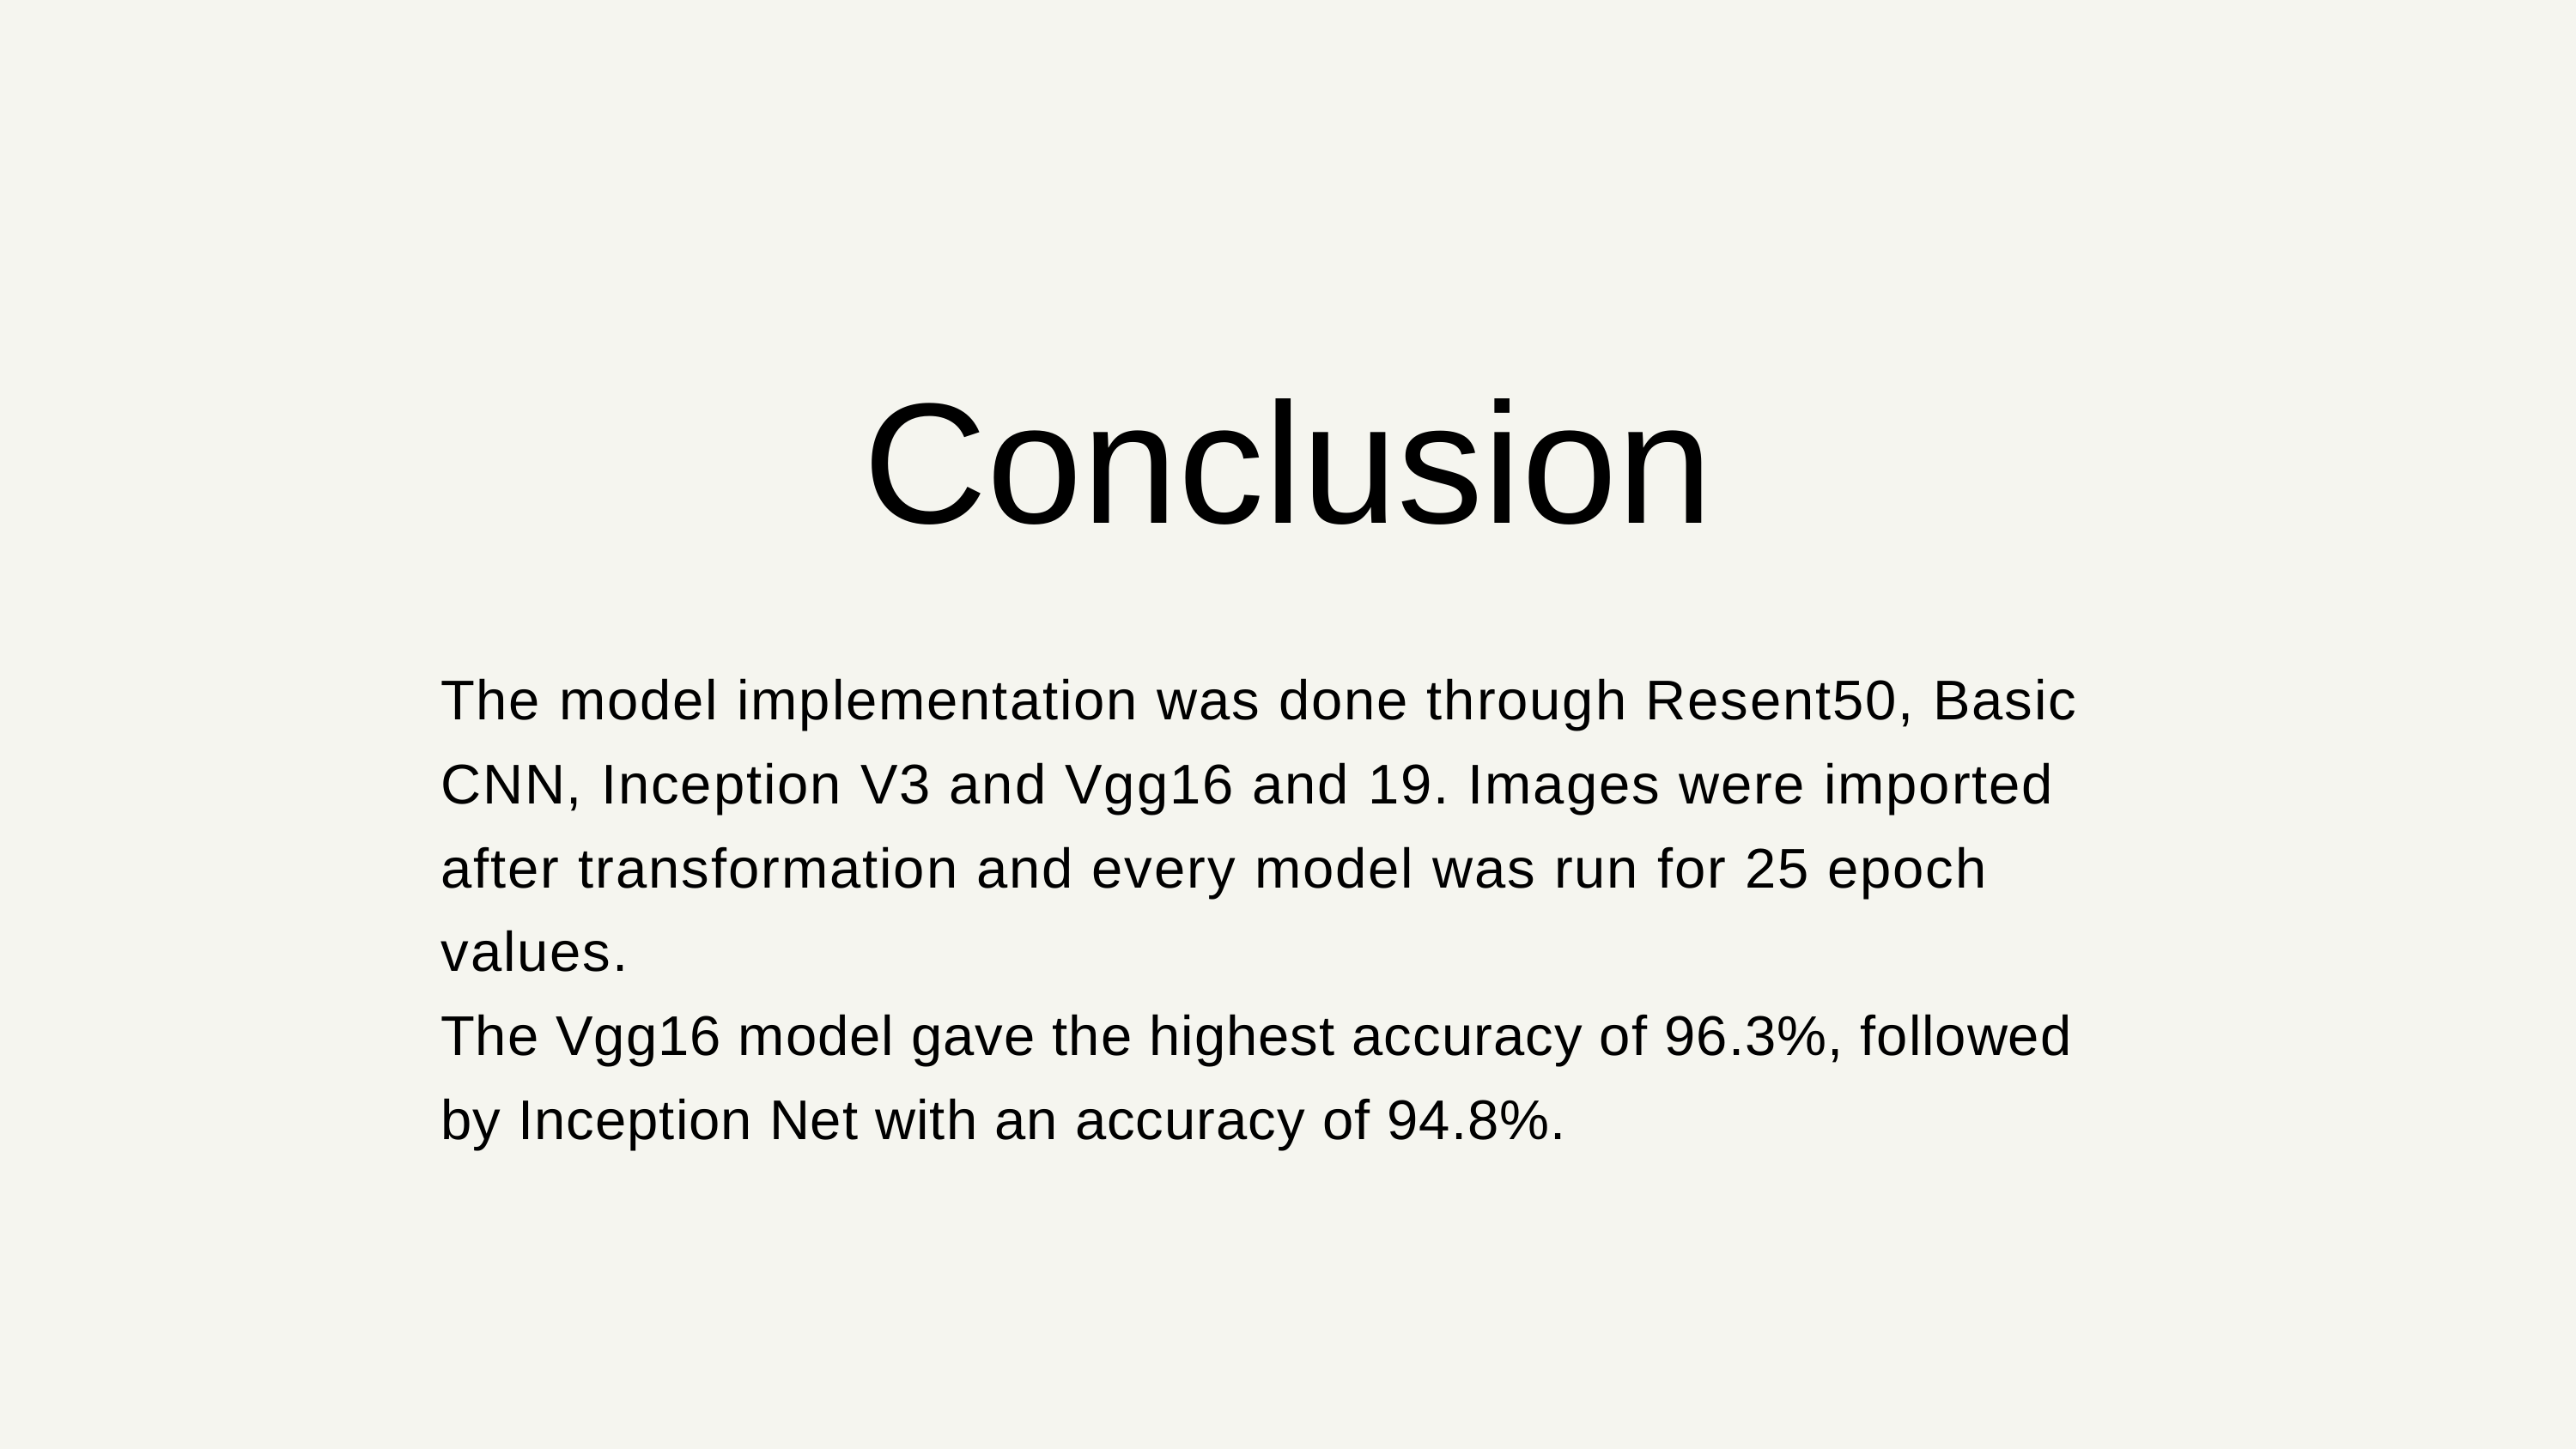

Conclusion
The model implementation was done through Resent50, Basic CNN, Inception V3 and Vgg16 and 19. Images were imported after transformation and every model was run for 25 epoch values.
The Vgg16 model gave the highest accuracy of 96.3%, followed by Inception Net with an accuracy of 94.8%.